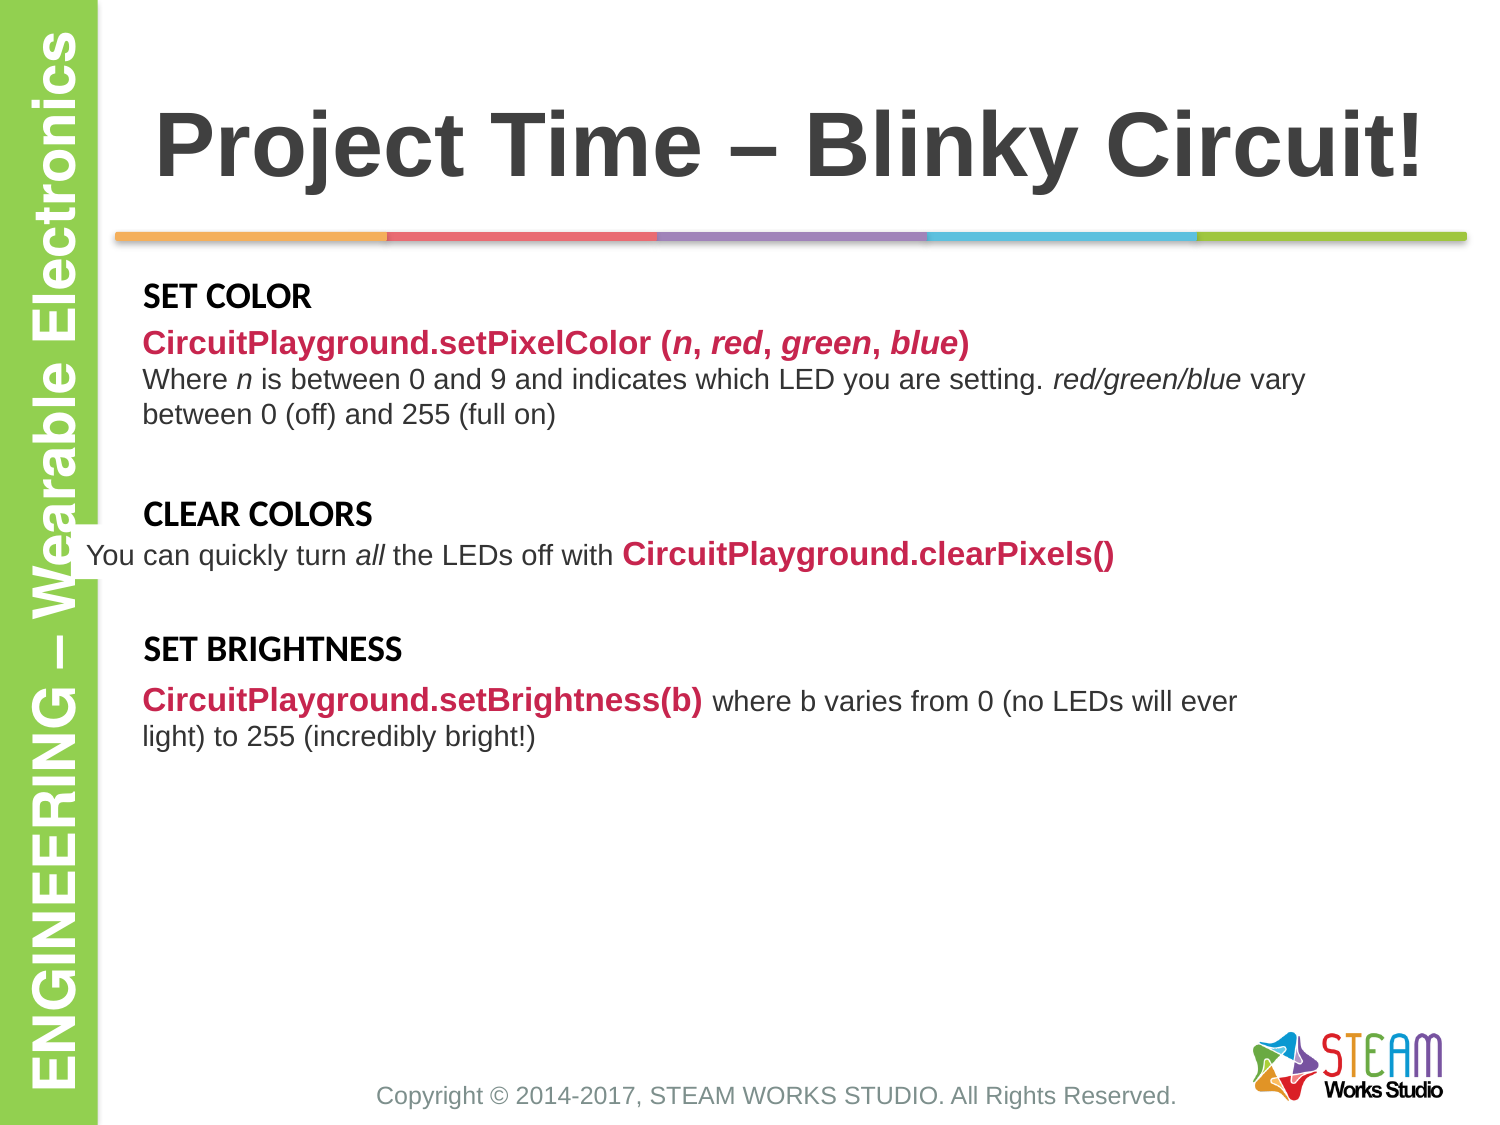

# Project Time – Blinky Circuit!
SET COLOR
CircuitPlayground.setPixelColor (n, red, green, blue)
Where n is between 0 and 9 and indicates which LED you are setting. red/green/blue vary between 0 (off) and 255 (full on)
CLEAR COLORS
You can quickly turn all the LEDs off with CircuitPlayground.clearPixels()
SET BRIGHTNESS
CircuitPlayground.setBrightness(b) where b varies from 0 (no LEDs will ever light) to 255 (incredibly bright!)